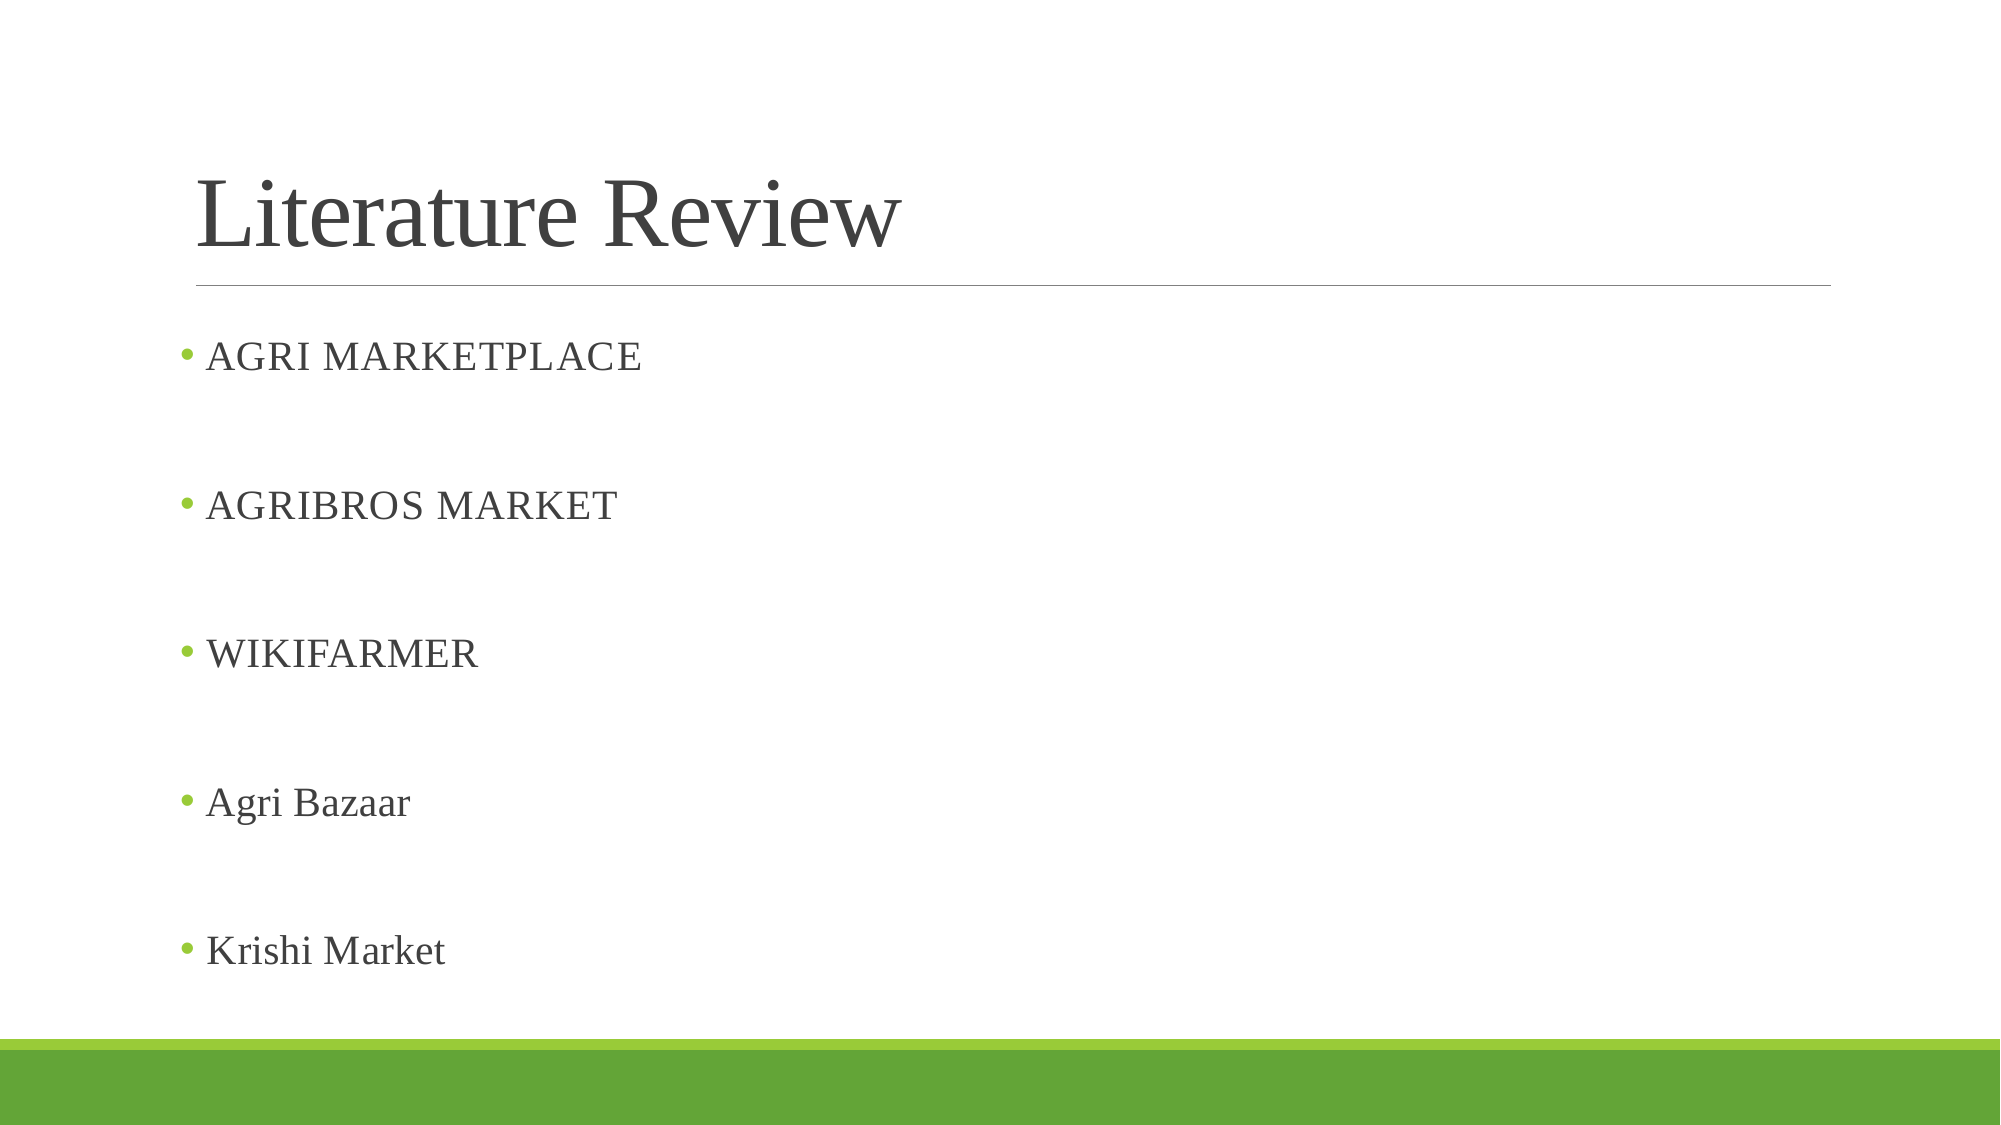

# Literature Review
 AGRI MARKETPLACE

 AGRIBROS MARKET

 WIKIFARMER

 Agri Bazaar

 Krishi Market